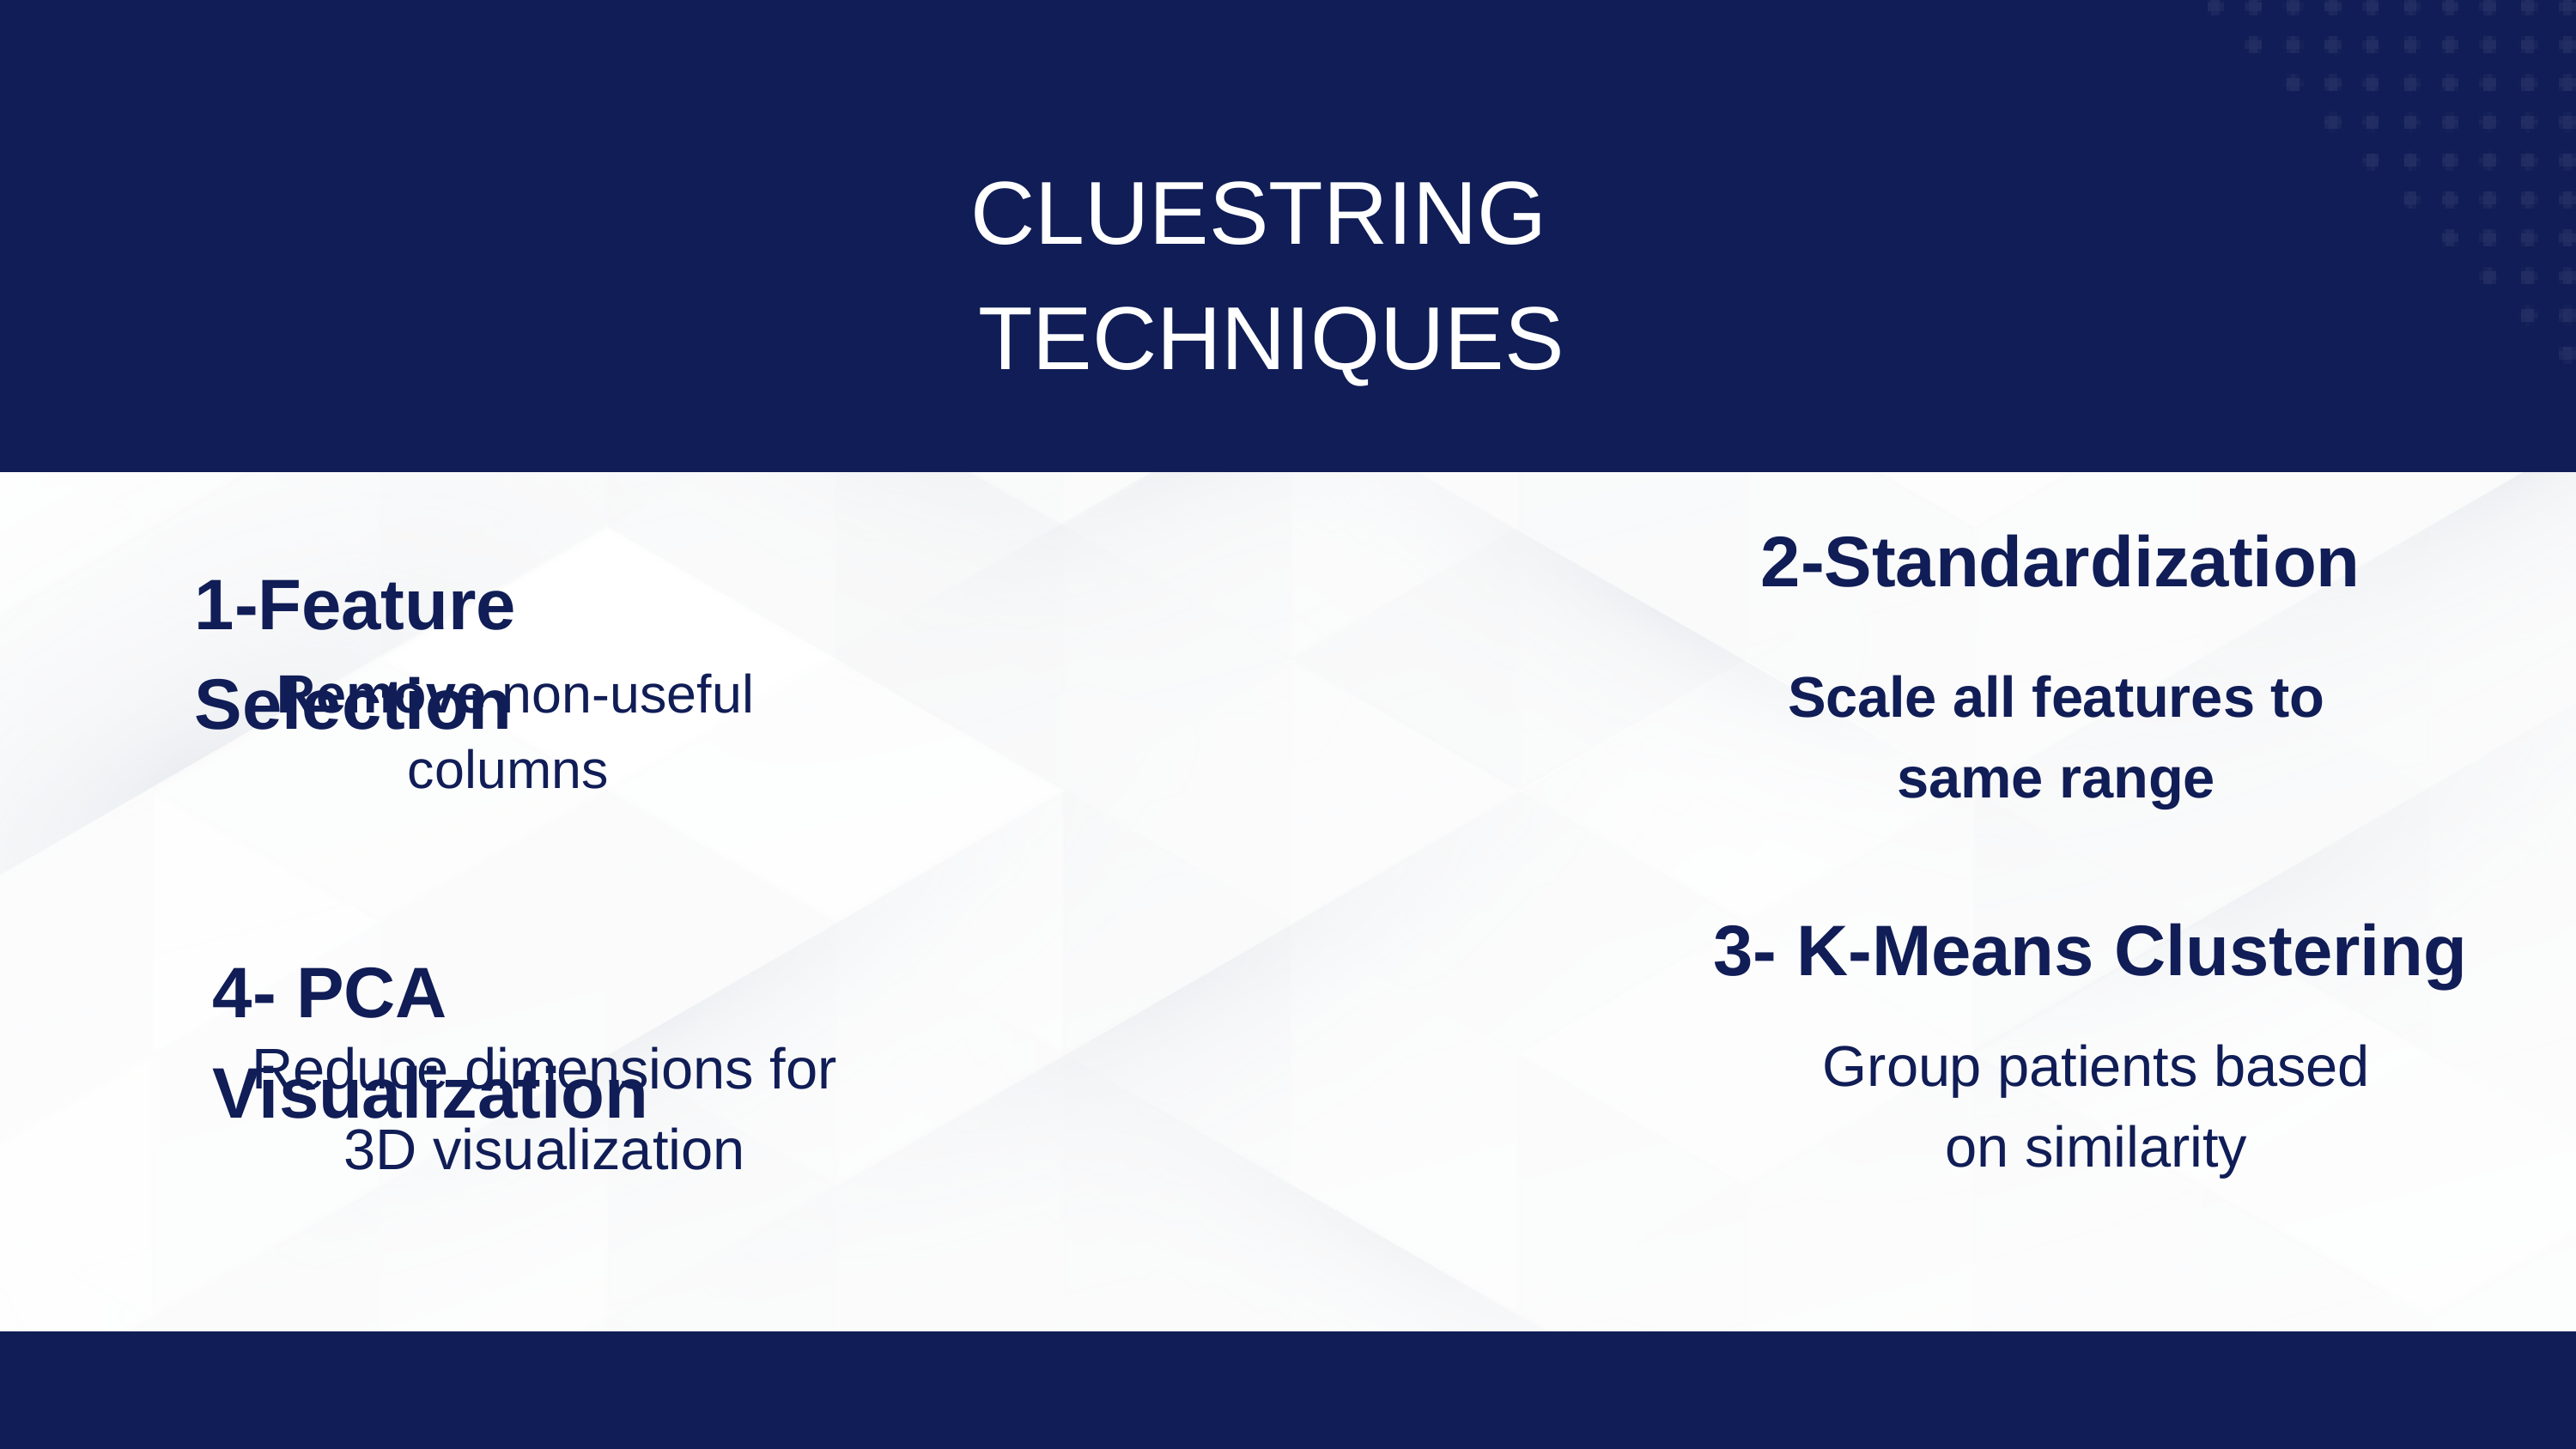

CLUESTRING
TECHNIQUES
2-Standardization
1-Feature Selection
 Remove non-useful columns
Scale all features to same range
3- K-Means Clustering
4- PCA Visualization
Group patients based on similarity
Reduce dimensions for 3D visualization